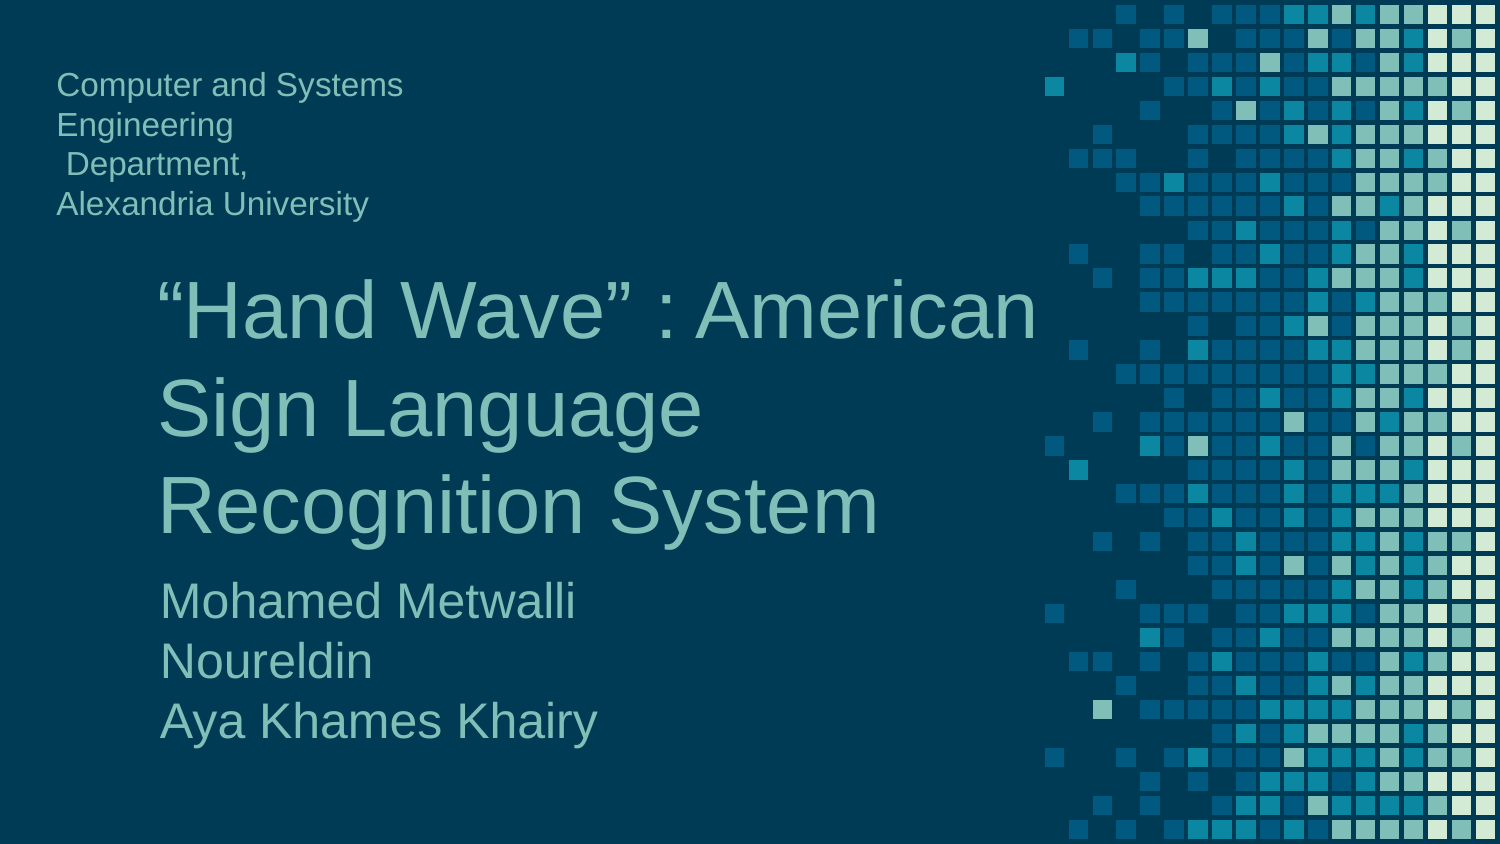

Computer and Systems Engineering
 Department,
Alexandria University

# “Hand Wave” : American Sign Language Recognition System
Mohamed Metwalli Noureldin
Aya Khames Khairy